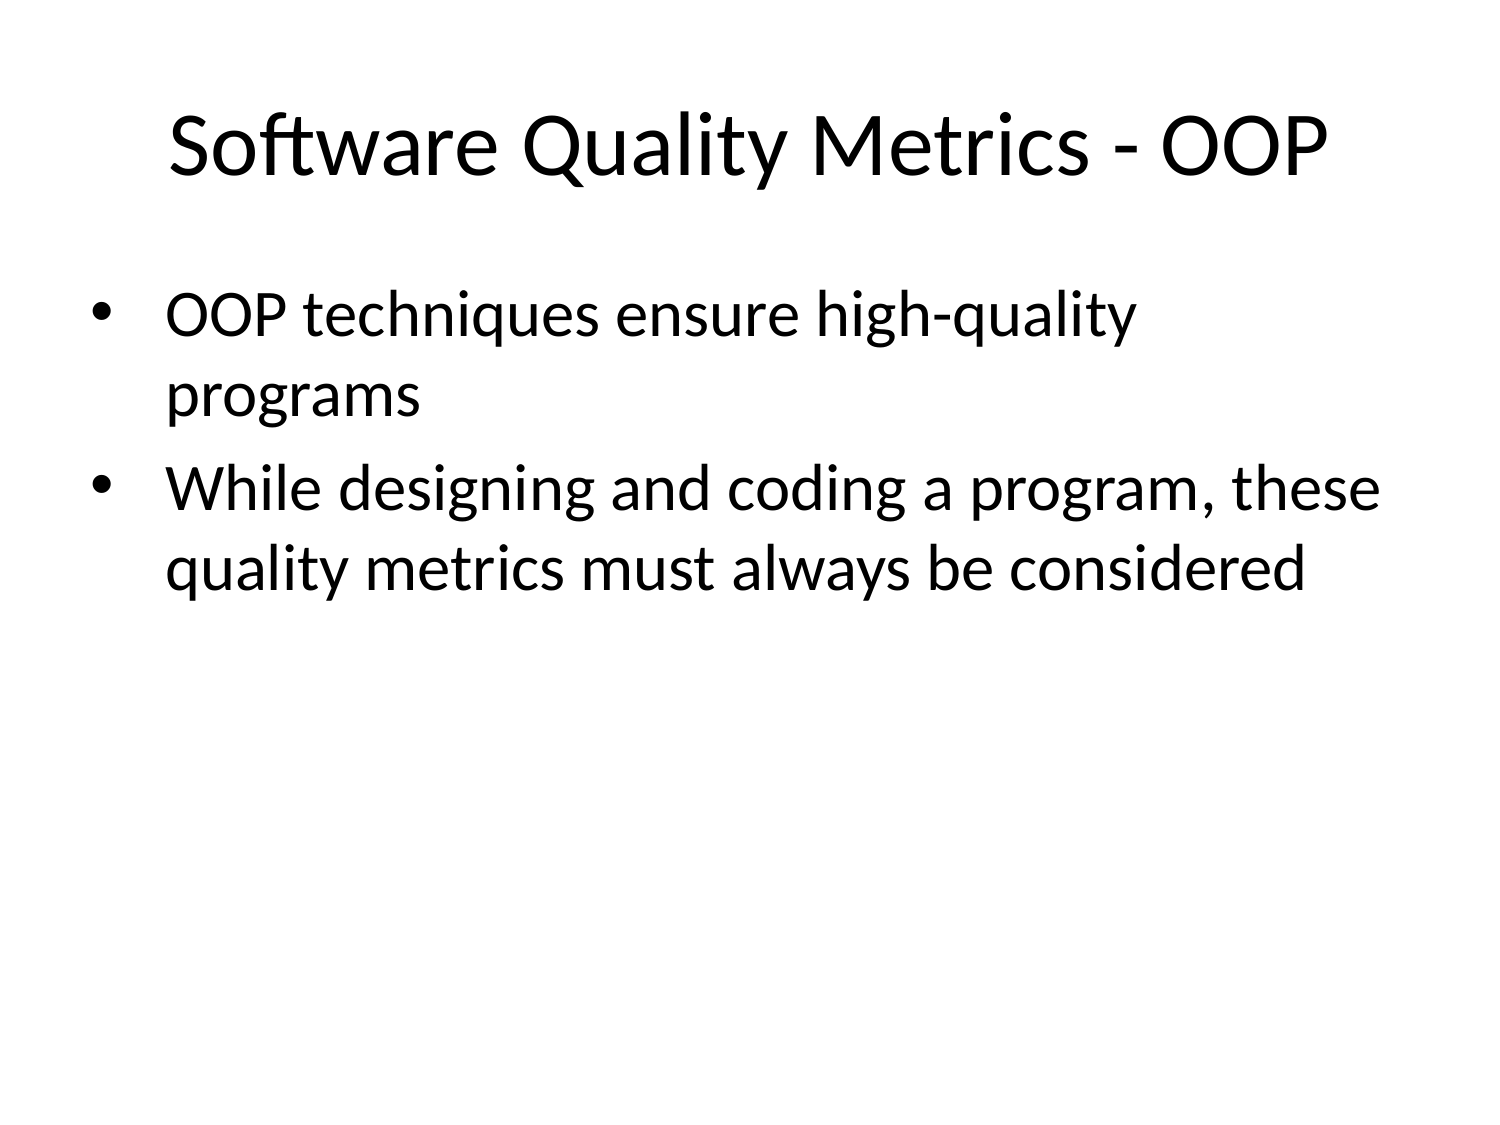

# Software Quality Metrics - OOP
OOP techniques ensure high-quality programs
While designing and coding a program, these quality metrics must always be considered